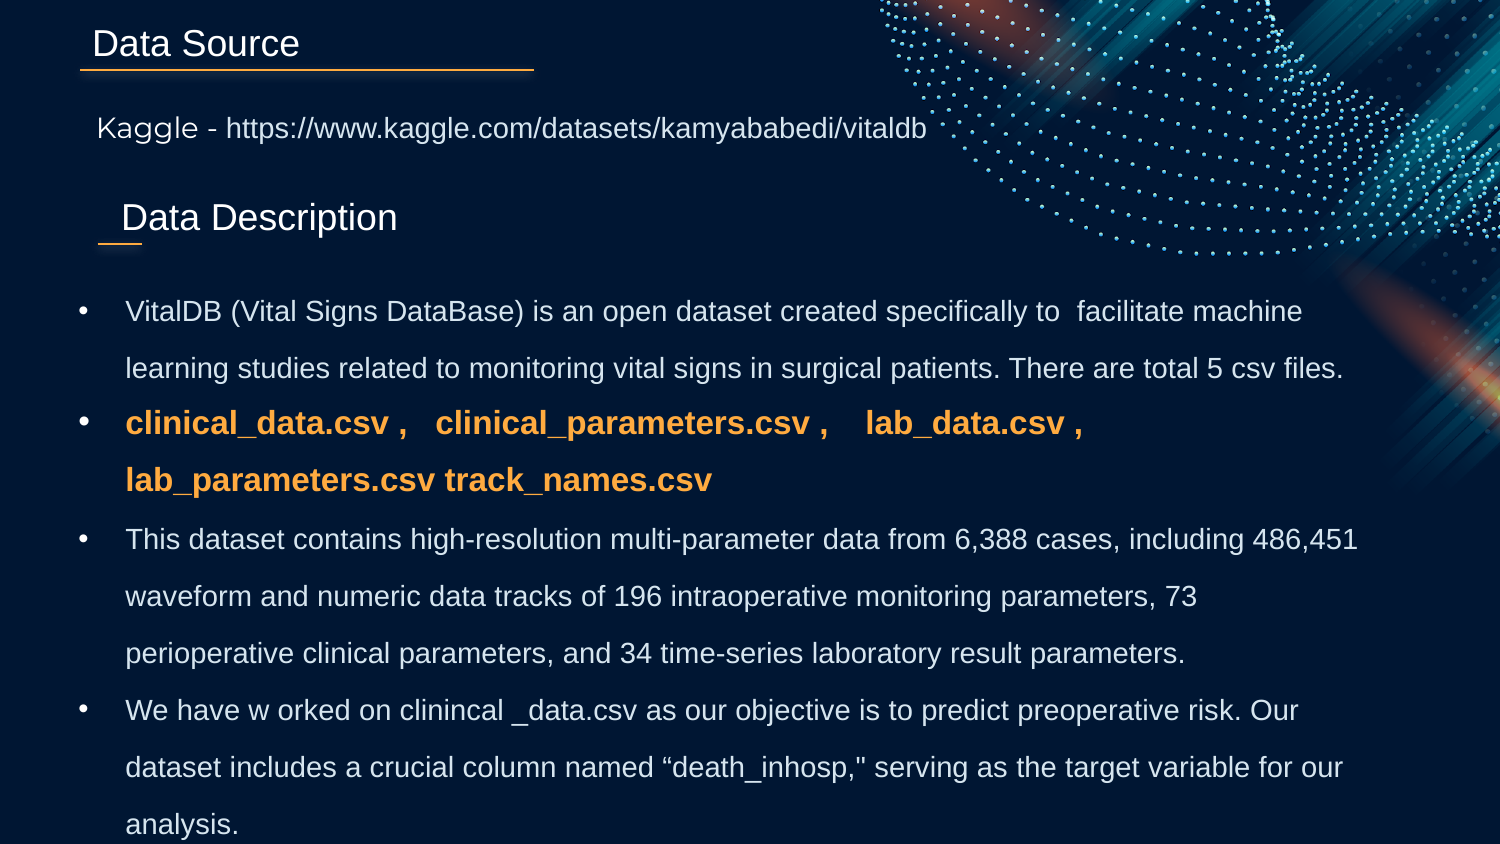

# Data Source
Kaggle - https://www.kaggle.com/datasets/kamyababedi/vitaldb

Data Description
VitalDB (Vital Signs DataBase) is an open dataset created specifically to  facilitate machine learning studies related to monitoring vital signs in surgical patients. There are total 5 csv files.
clinical_data.csv ,   clinical_parameters.csv ,    lab_data.csv ,    lab_parameters.csv track_names.csv
This dataset contains high-resolution multi-parameter data from 6,388 cases, including 486,451 waveform and numeric data tracks of 196 intraoperative monitoring parameters, 73 perioperative clinical parameters, and 34 time-series laboratory result parameters.
We have w orked on clinincal _data.csv as our objective is to predict preoperative risk. Our dataset includes a crucial column named “death_inhosp," serving as the target variable for our analysis.